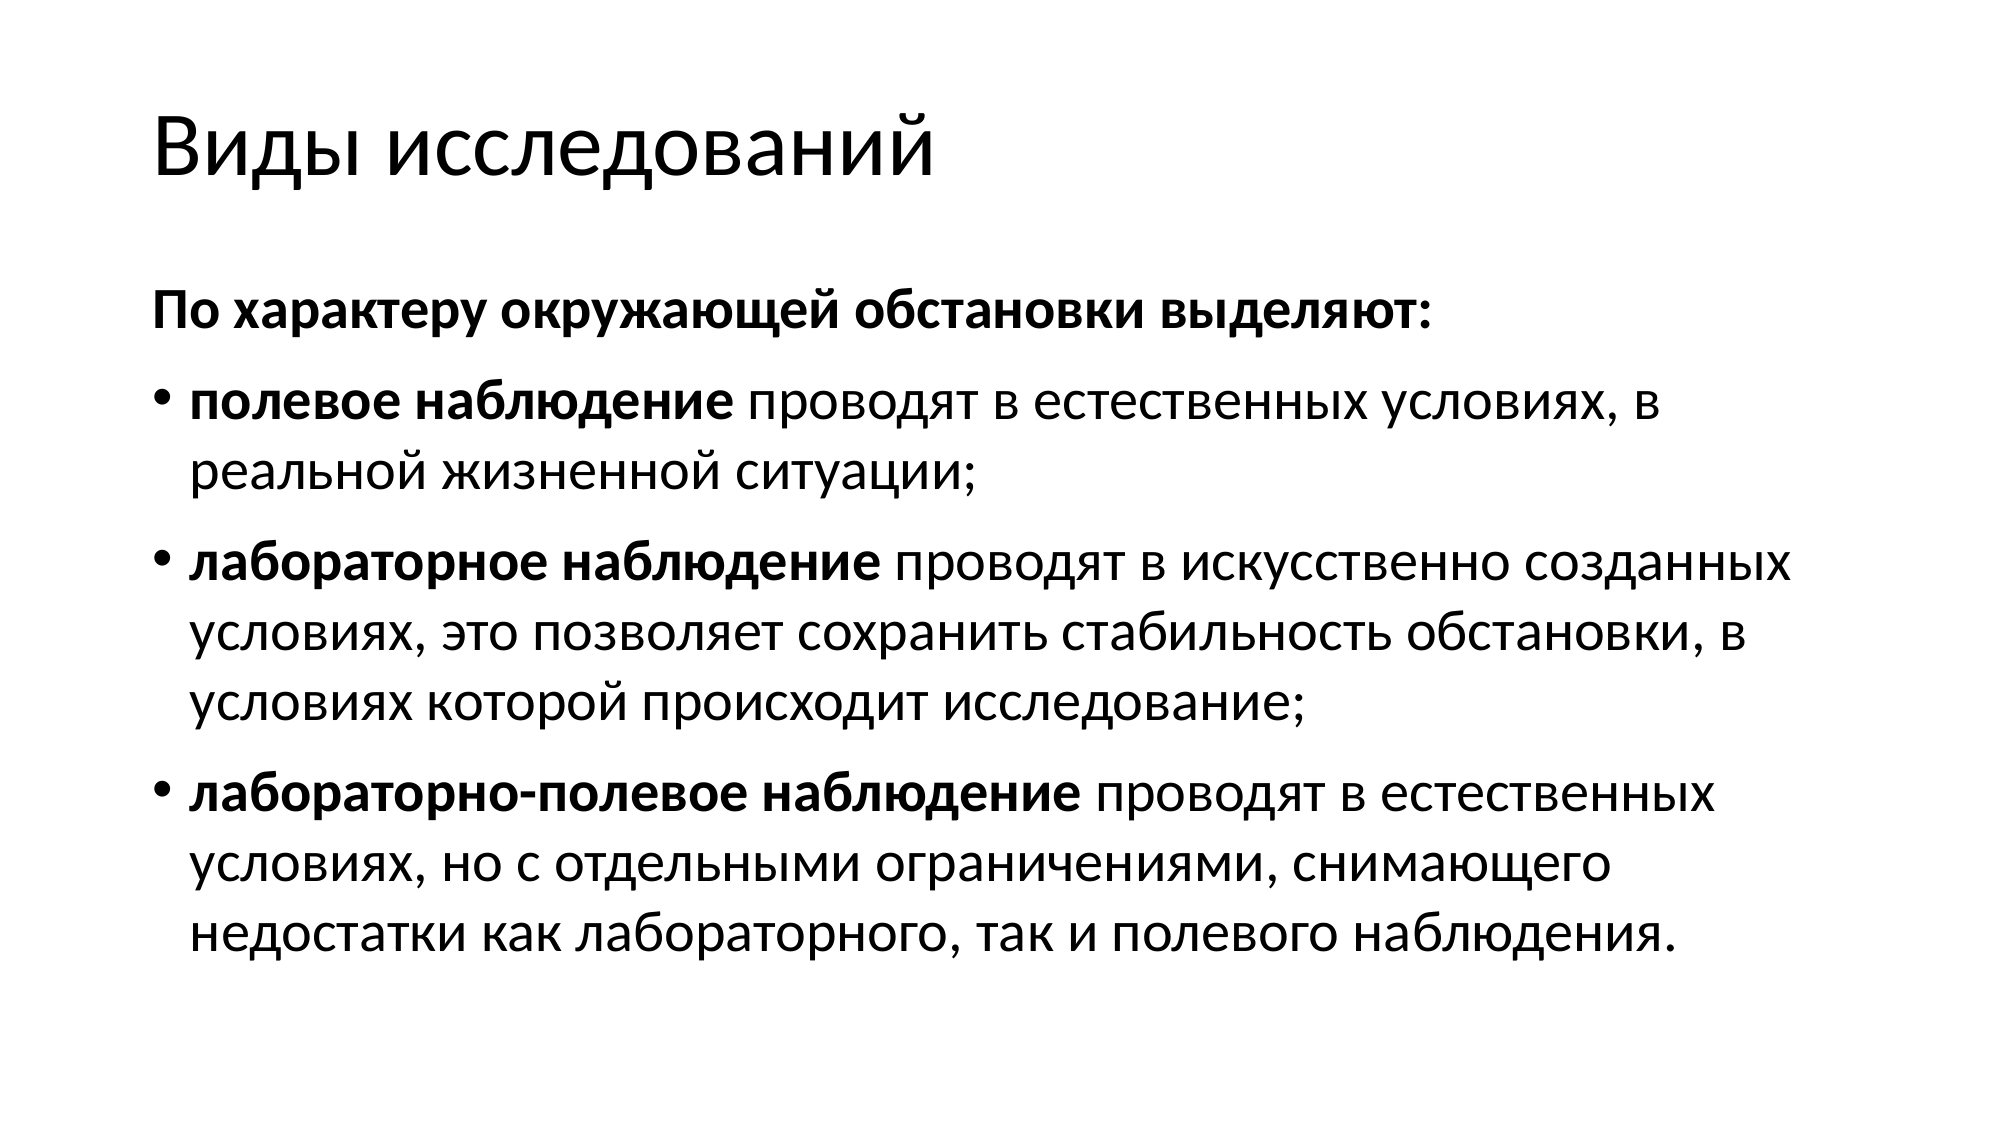

# Виды исследований
По характеру окружающей обстановки выделяют:
полевое наблюдение проводят в естественных условиях, в реальной жизненной ситуации;
лабораторное наблюдение проводят в искусственно созданных условиях, это позволяет сохранить стабильность обстановки, в условиях которой происходит исследование;
лабораторно-полевое наблюдение проводят в естественных условиях, но с отдельными ограничениями, снимающего недостатки как лабораторного, так и полевого наблюдения.